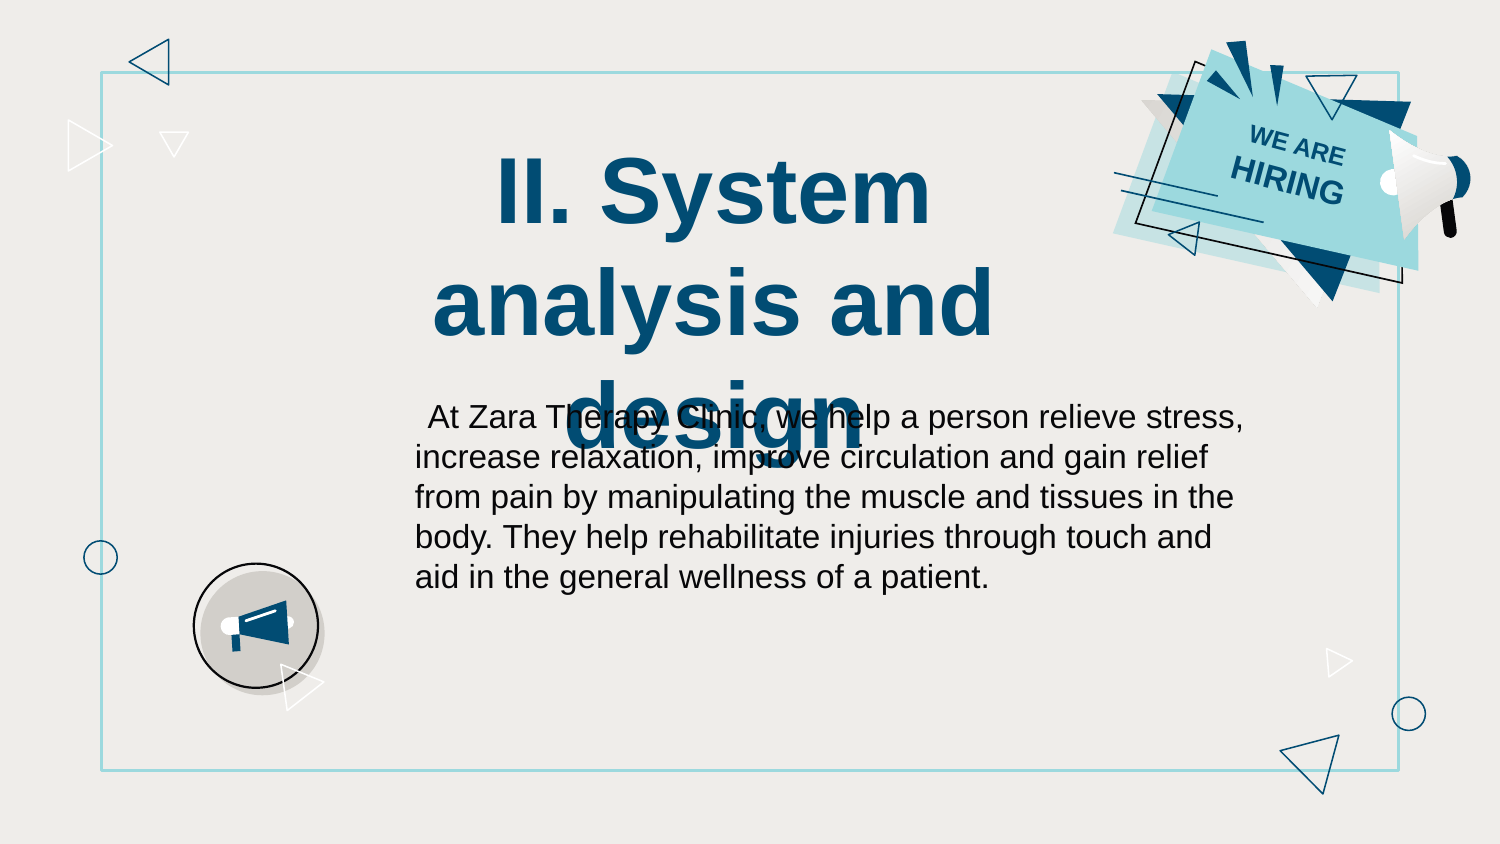

WE ARE HIRING
# II. System analysis and design
       At Zara Therapy Clinic, we help a person relieve stress, increase relaxation, improve circulation and gain relief from pain by manipulating the muscle and tissues in the body. They help rehabilitate injuries through touch and aid in the general wellness of a patient.